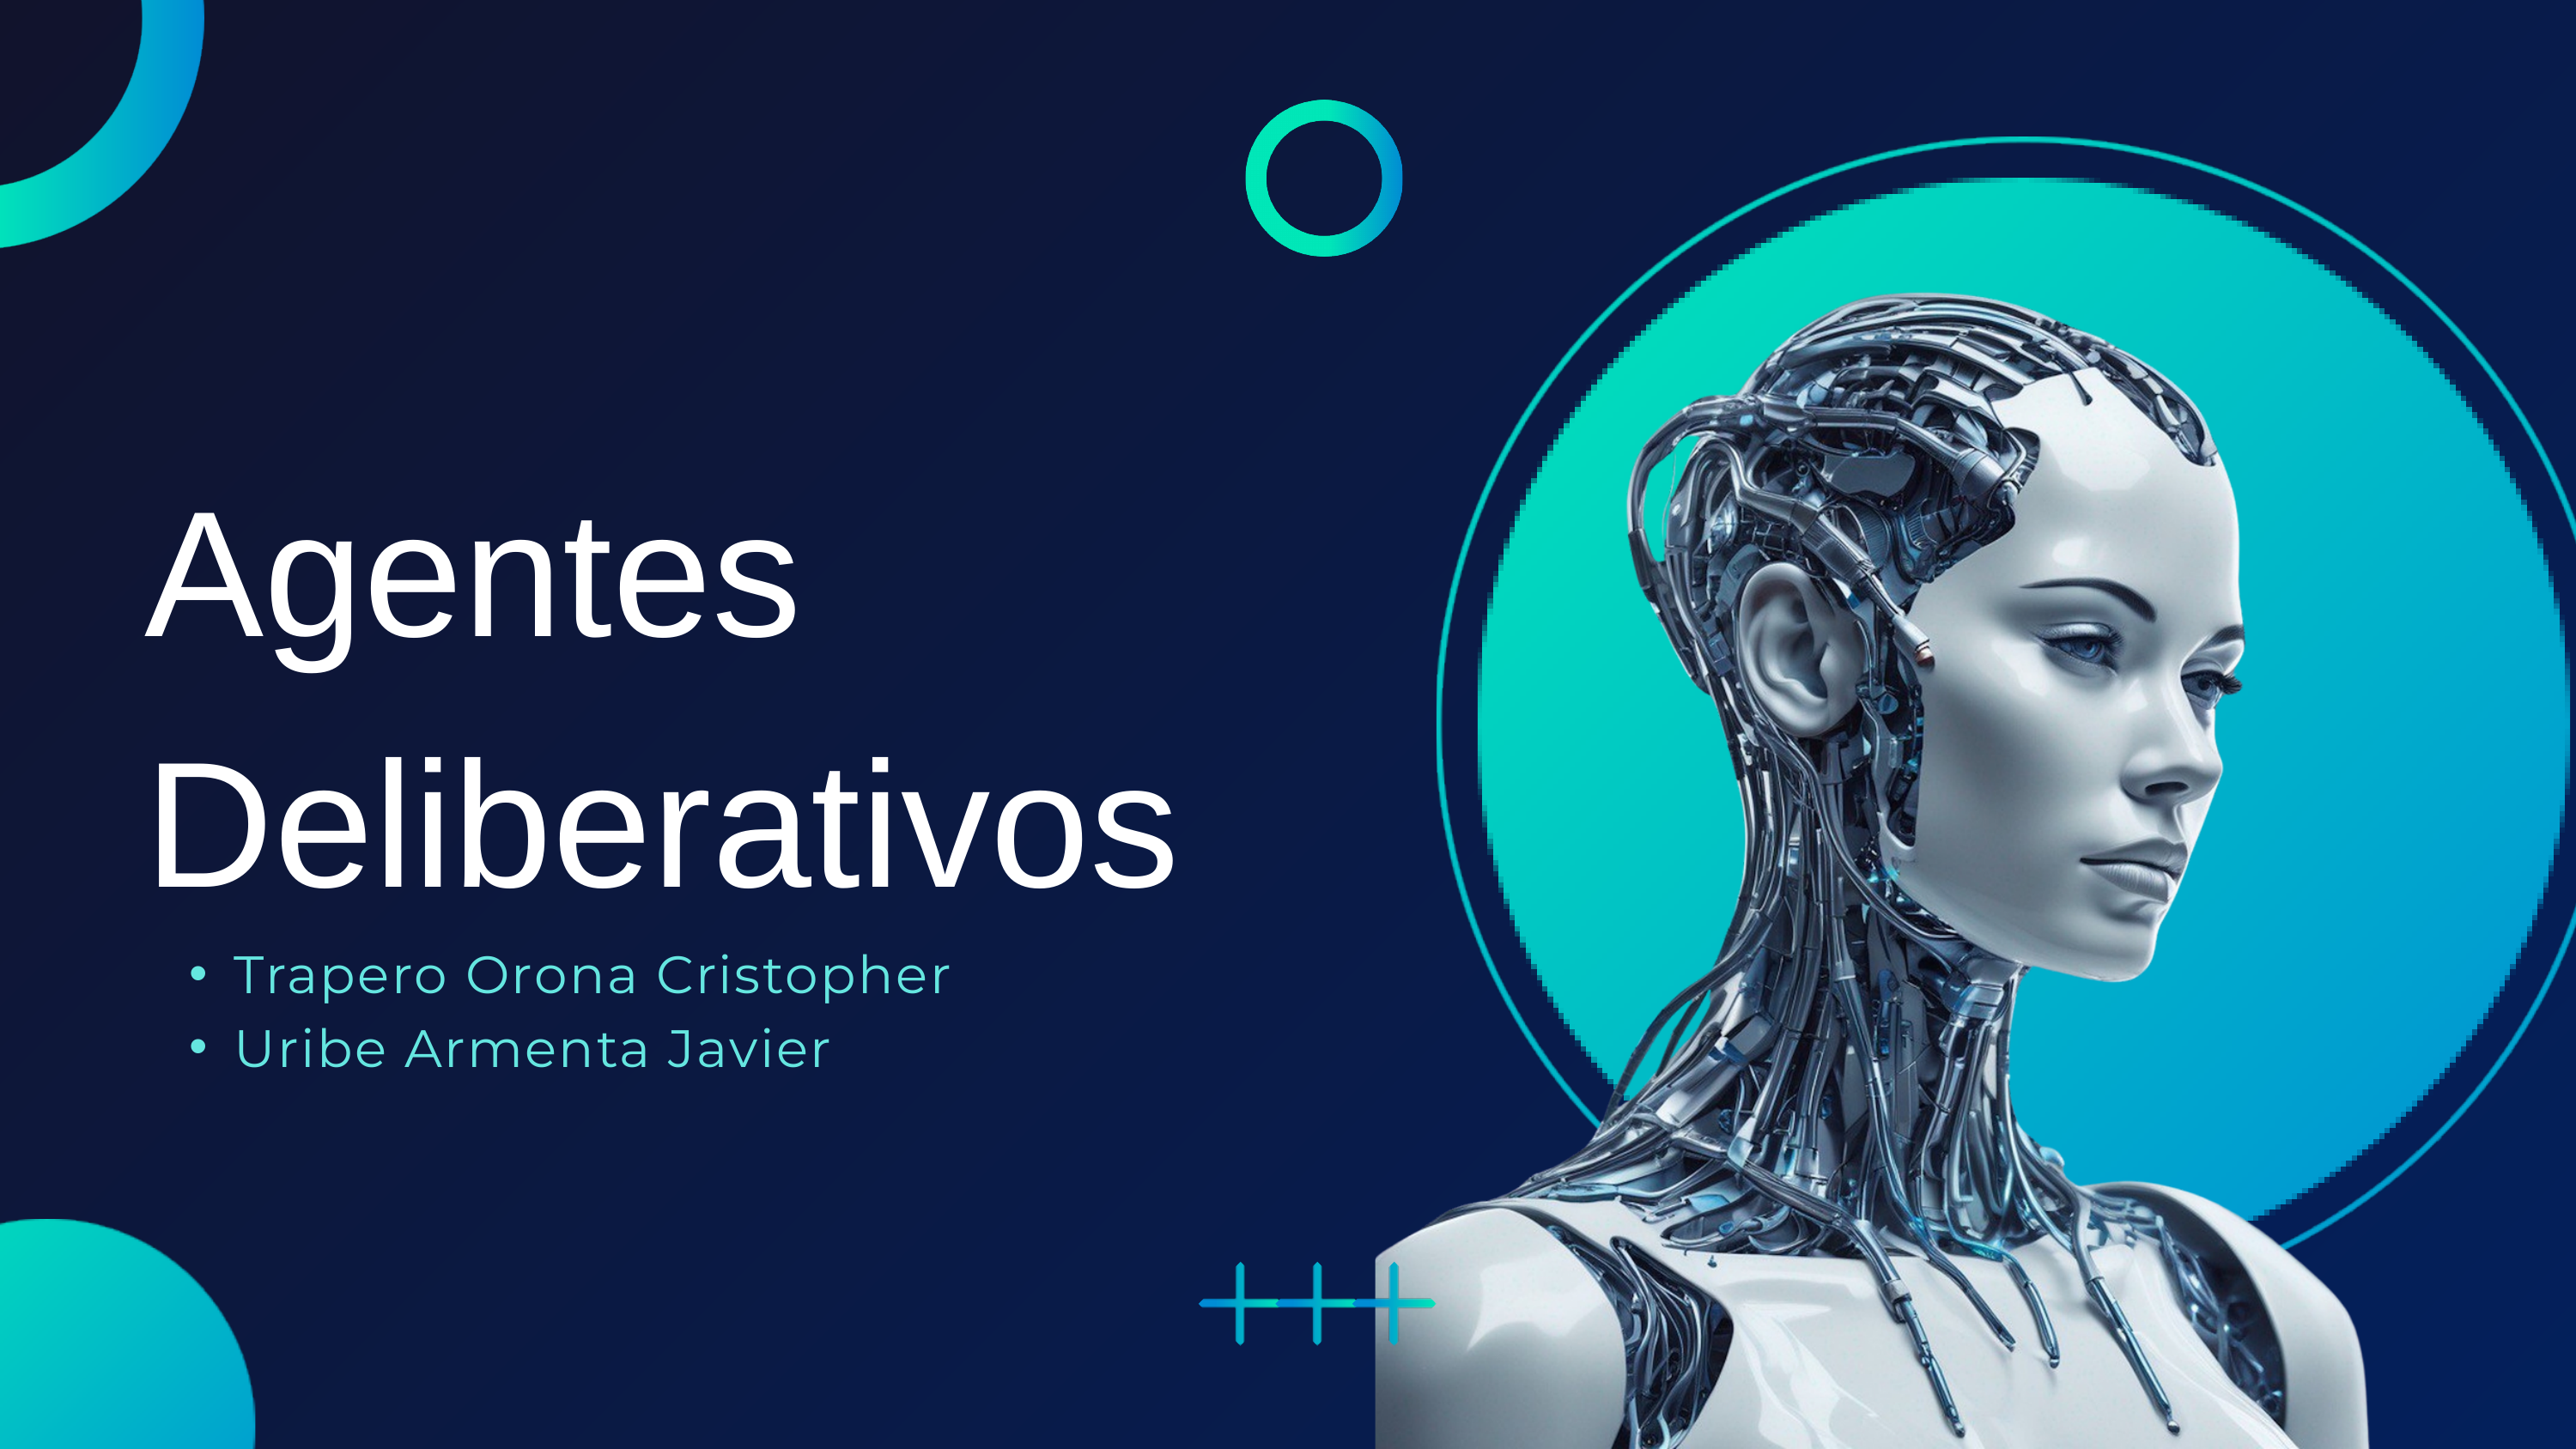

Agentes
Deliberativos
Trapero Orona Cristopher
Uribe Armenta Javier